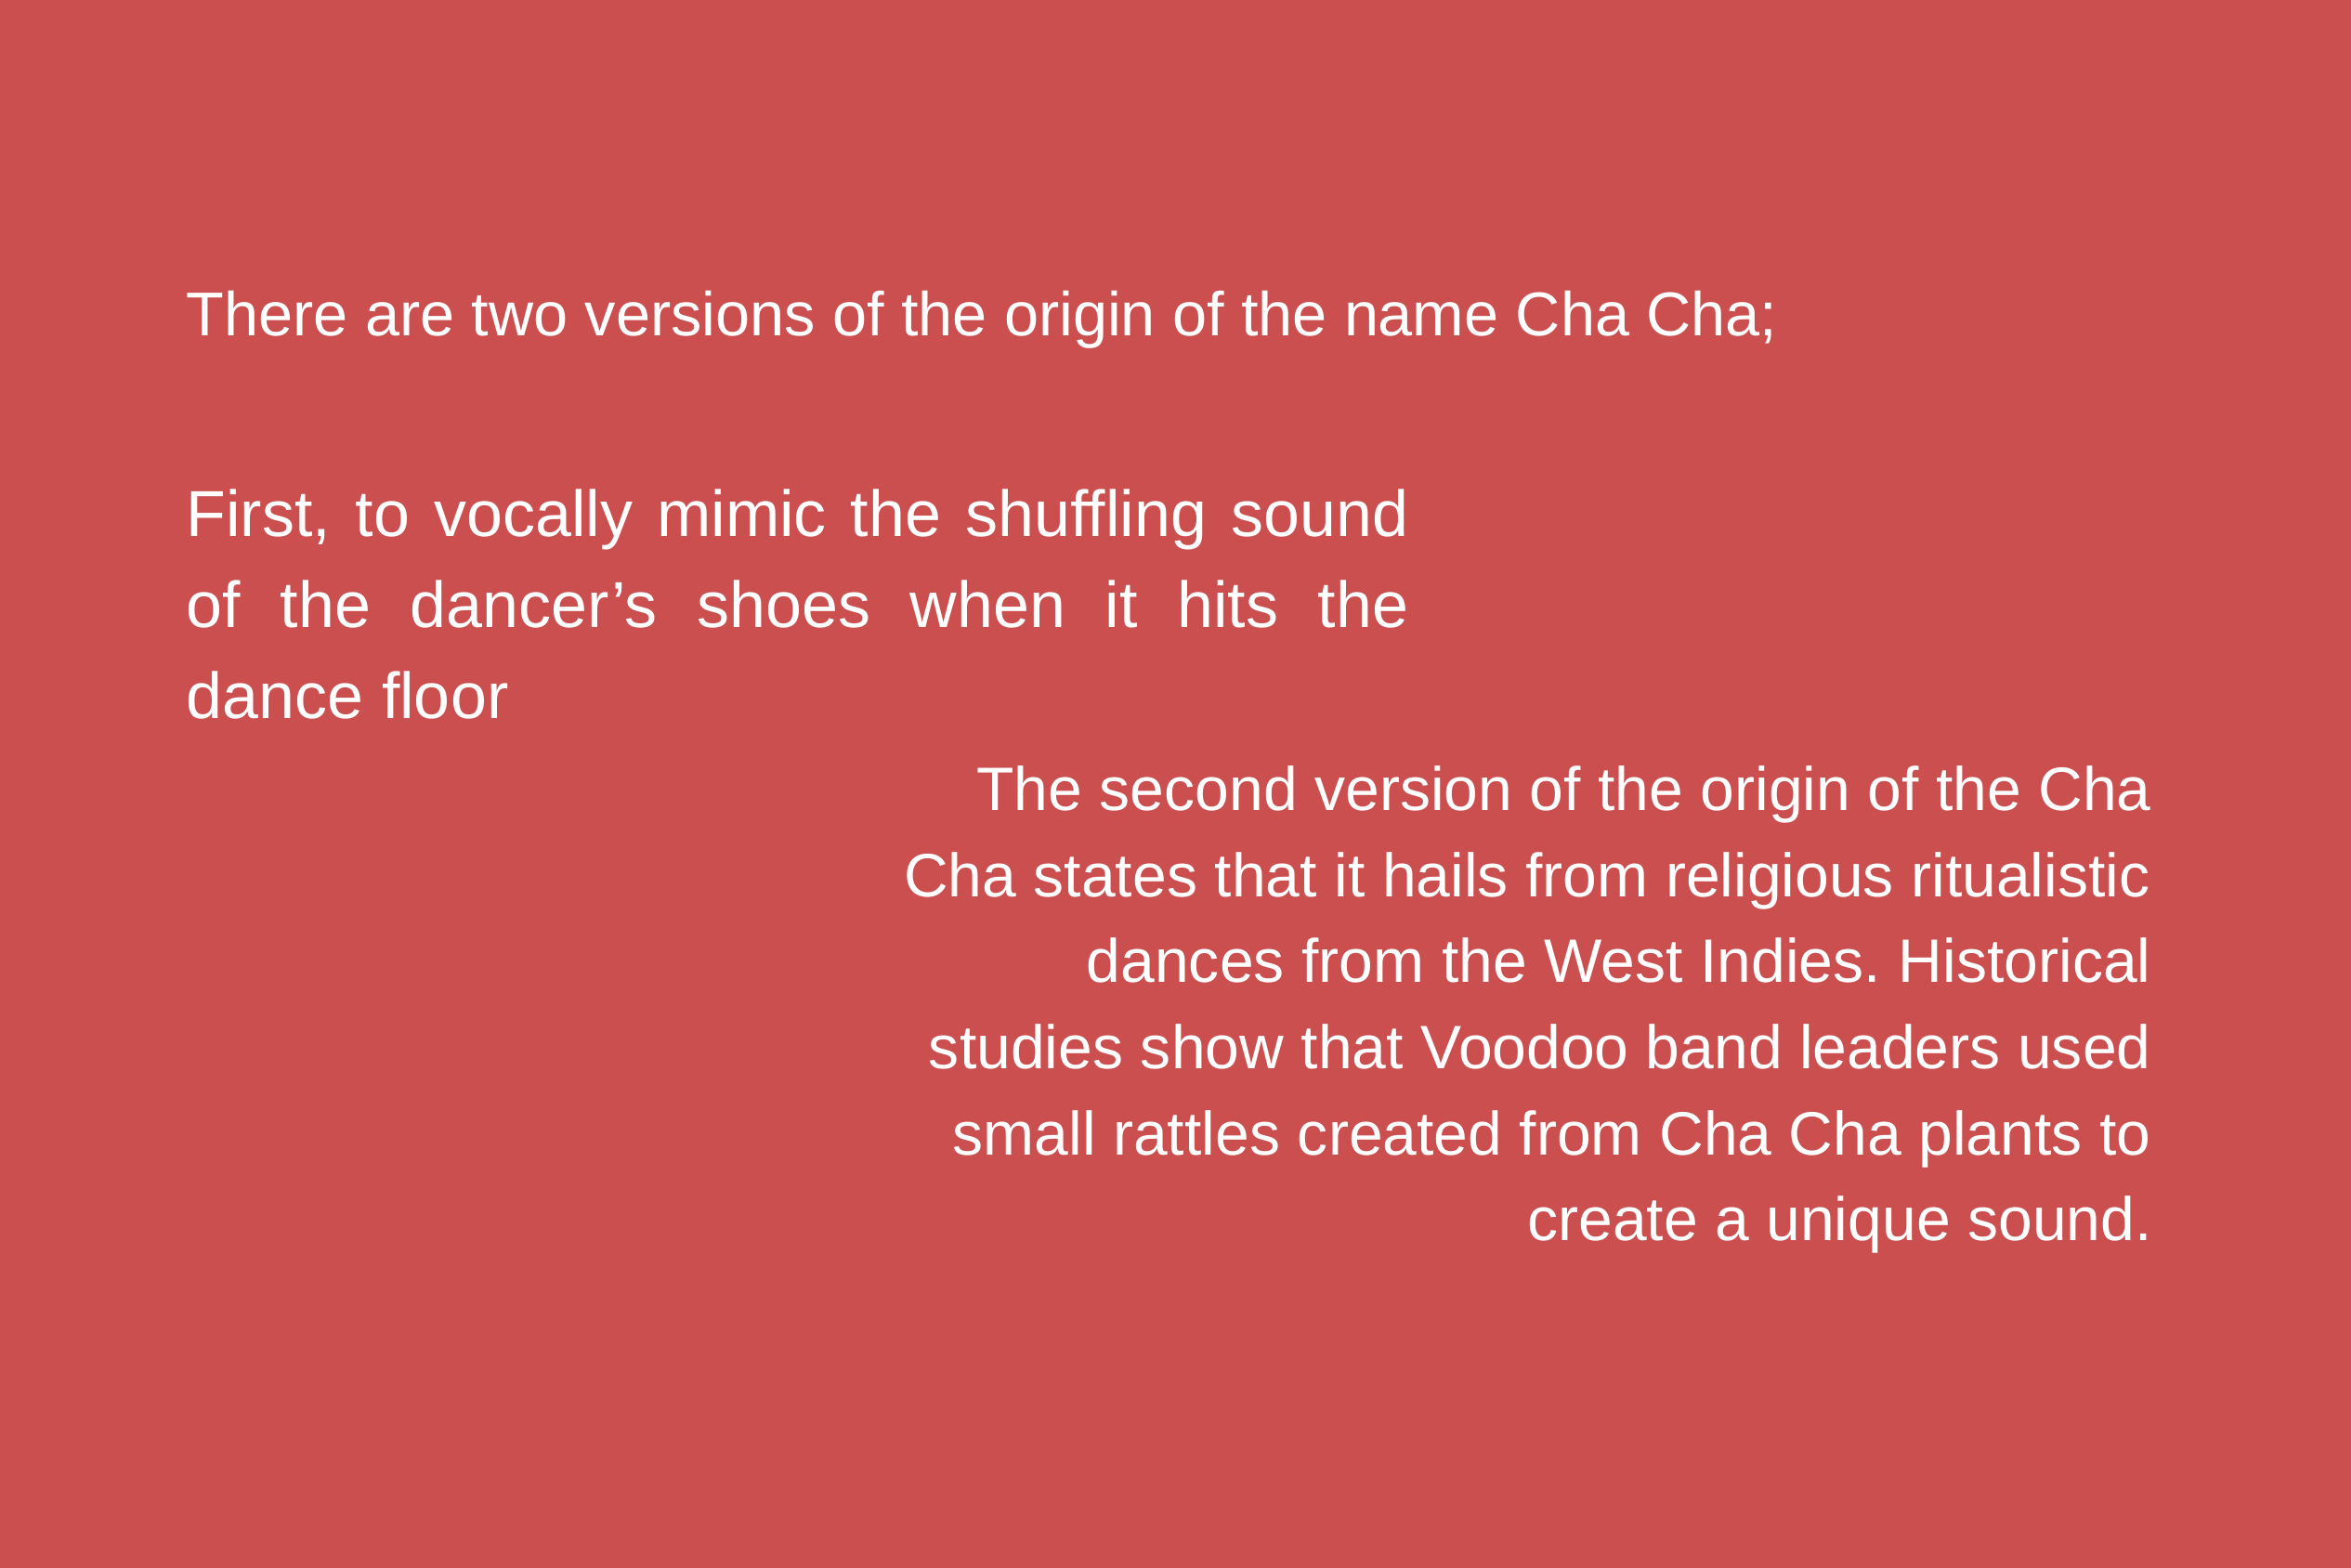

There are two versions of the origin of the name Cha Cha;
First, to vocally mimic the shuffling sound of the dancer’s shoes when it hits the dance floor
The second version of the origin of the Cha Cha states that it hails from religious ritualistic dances from the West Indies. Historical studies show that Voodoo band leaders used small rattles created from Cha Cha plants to create a unique sound.